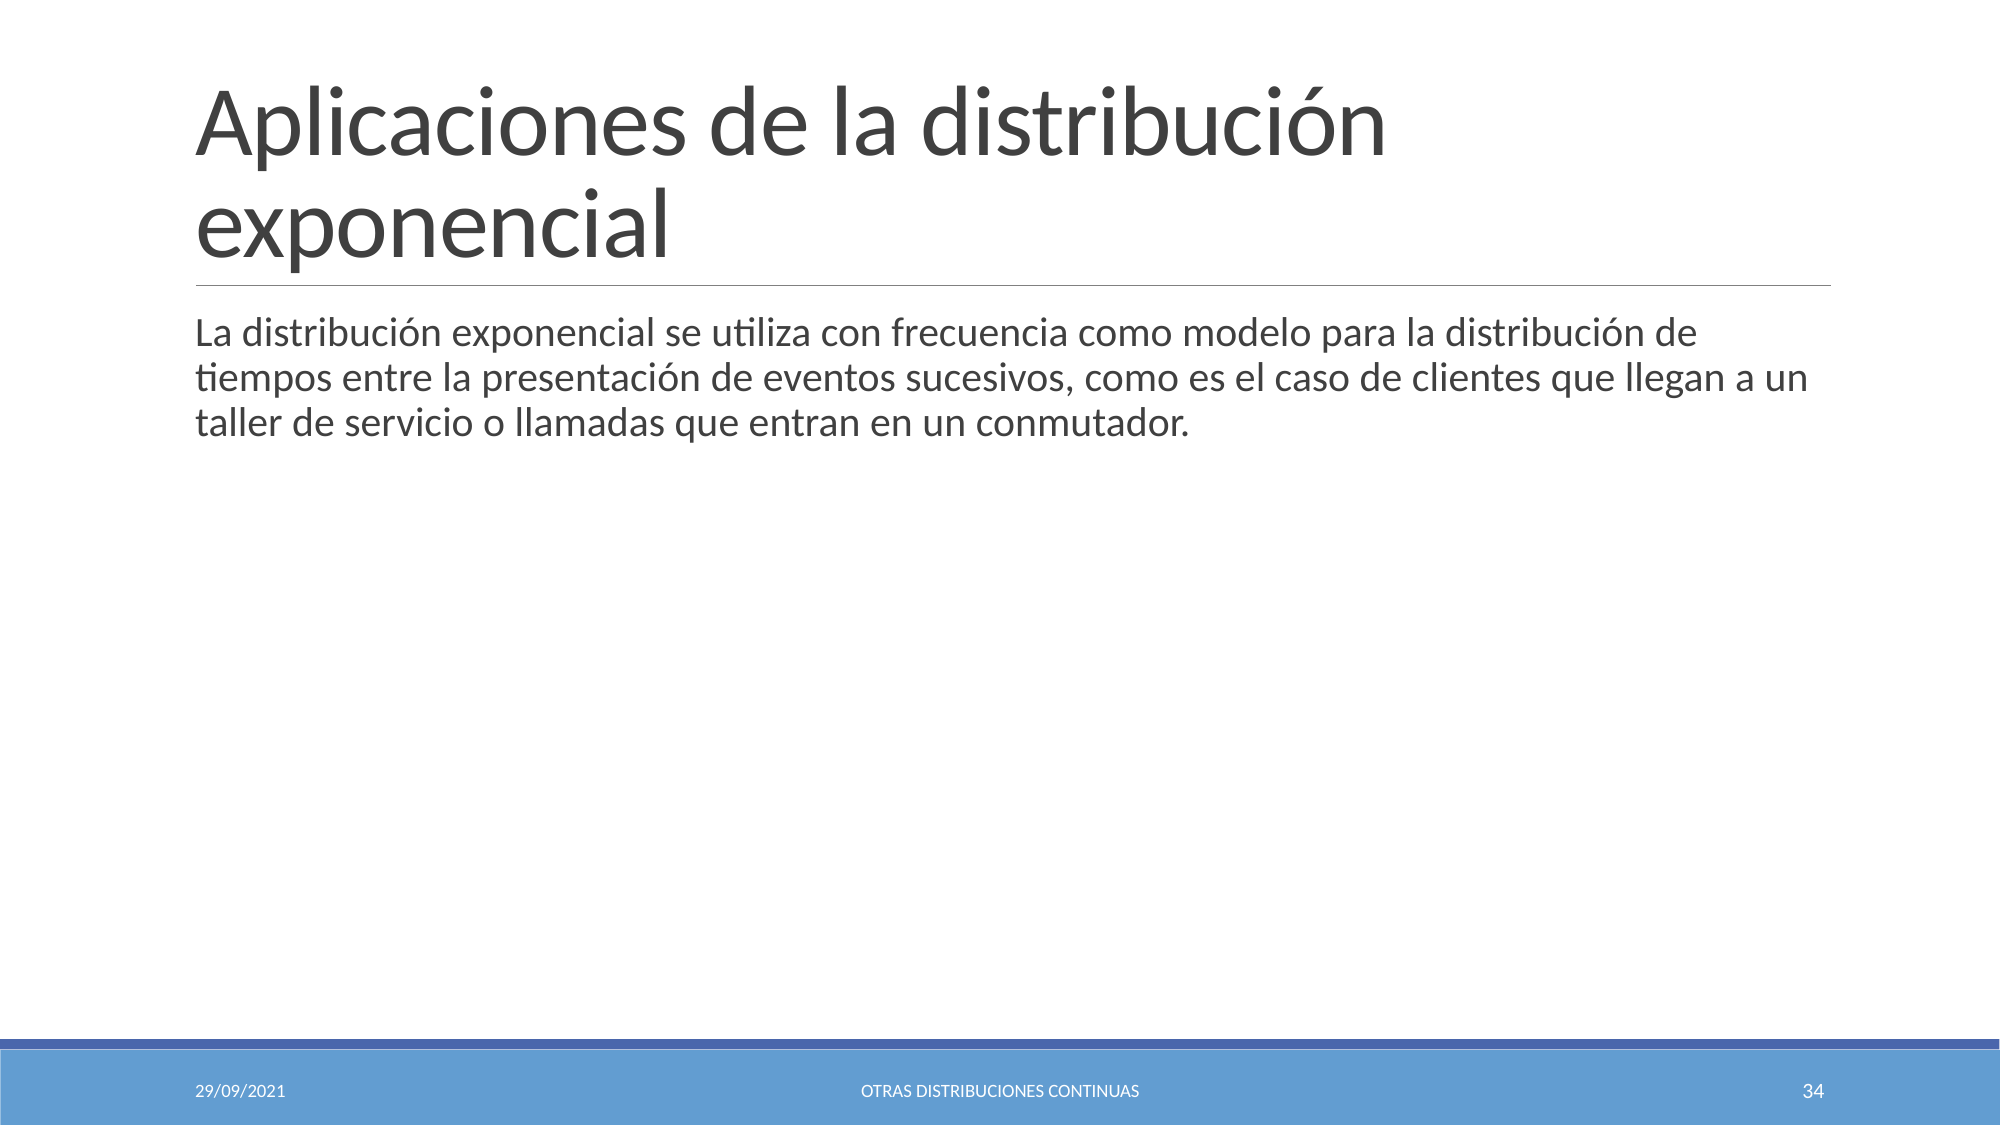

# Aplicaciones de la distribución exponencial
La distribución exponencial se utiliza con frecuencia como modelo para la distribución de tiempos entre la presentación de eventos sucesivos, como es el caso de clientes que llegan a un taller de servicio o llamadas que entran en un conmutador.
29/09/2021
Otras Distribuciones Continuas
34